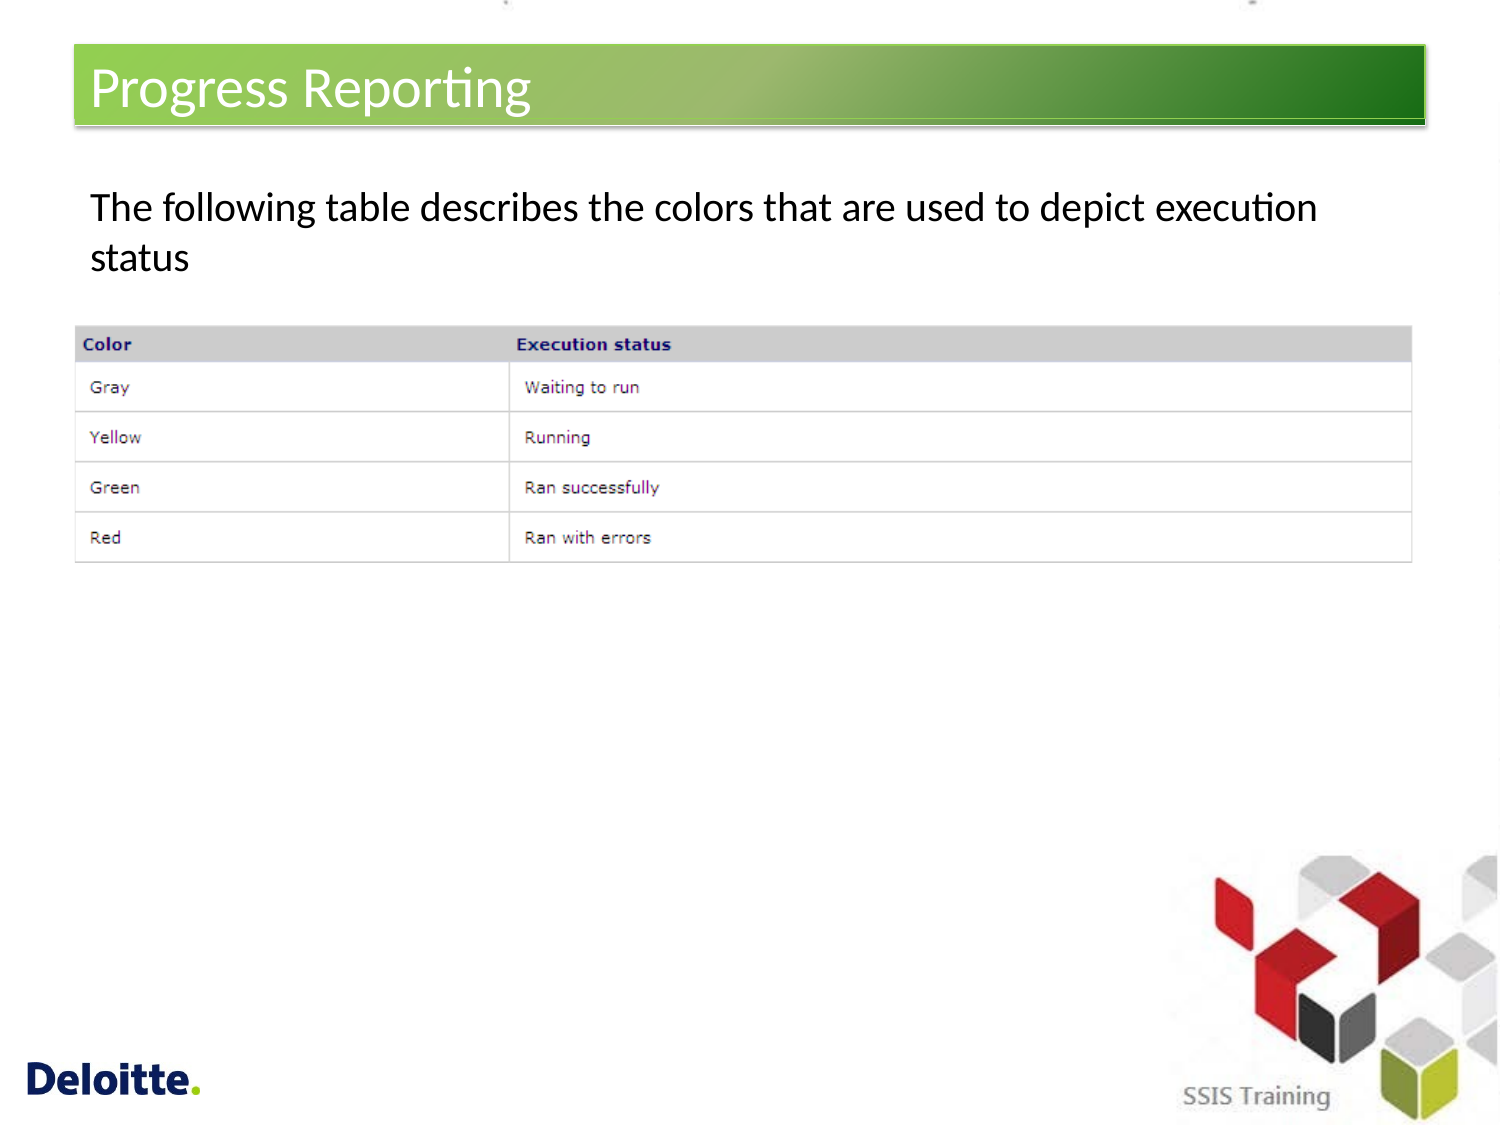

Progress Reporting
The following table describes the colors that are used to depict execution  status